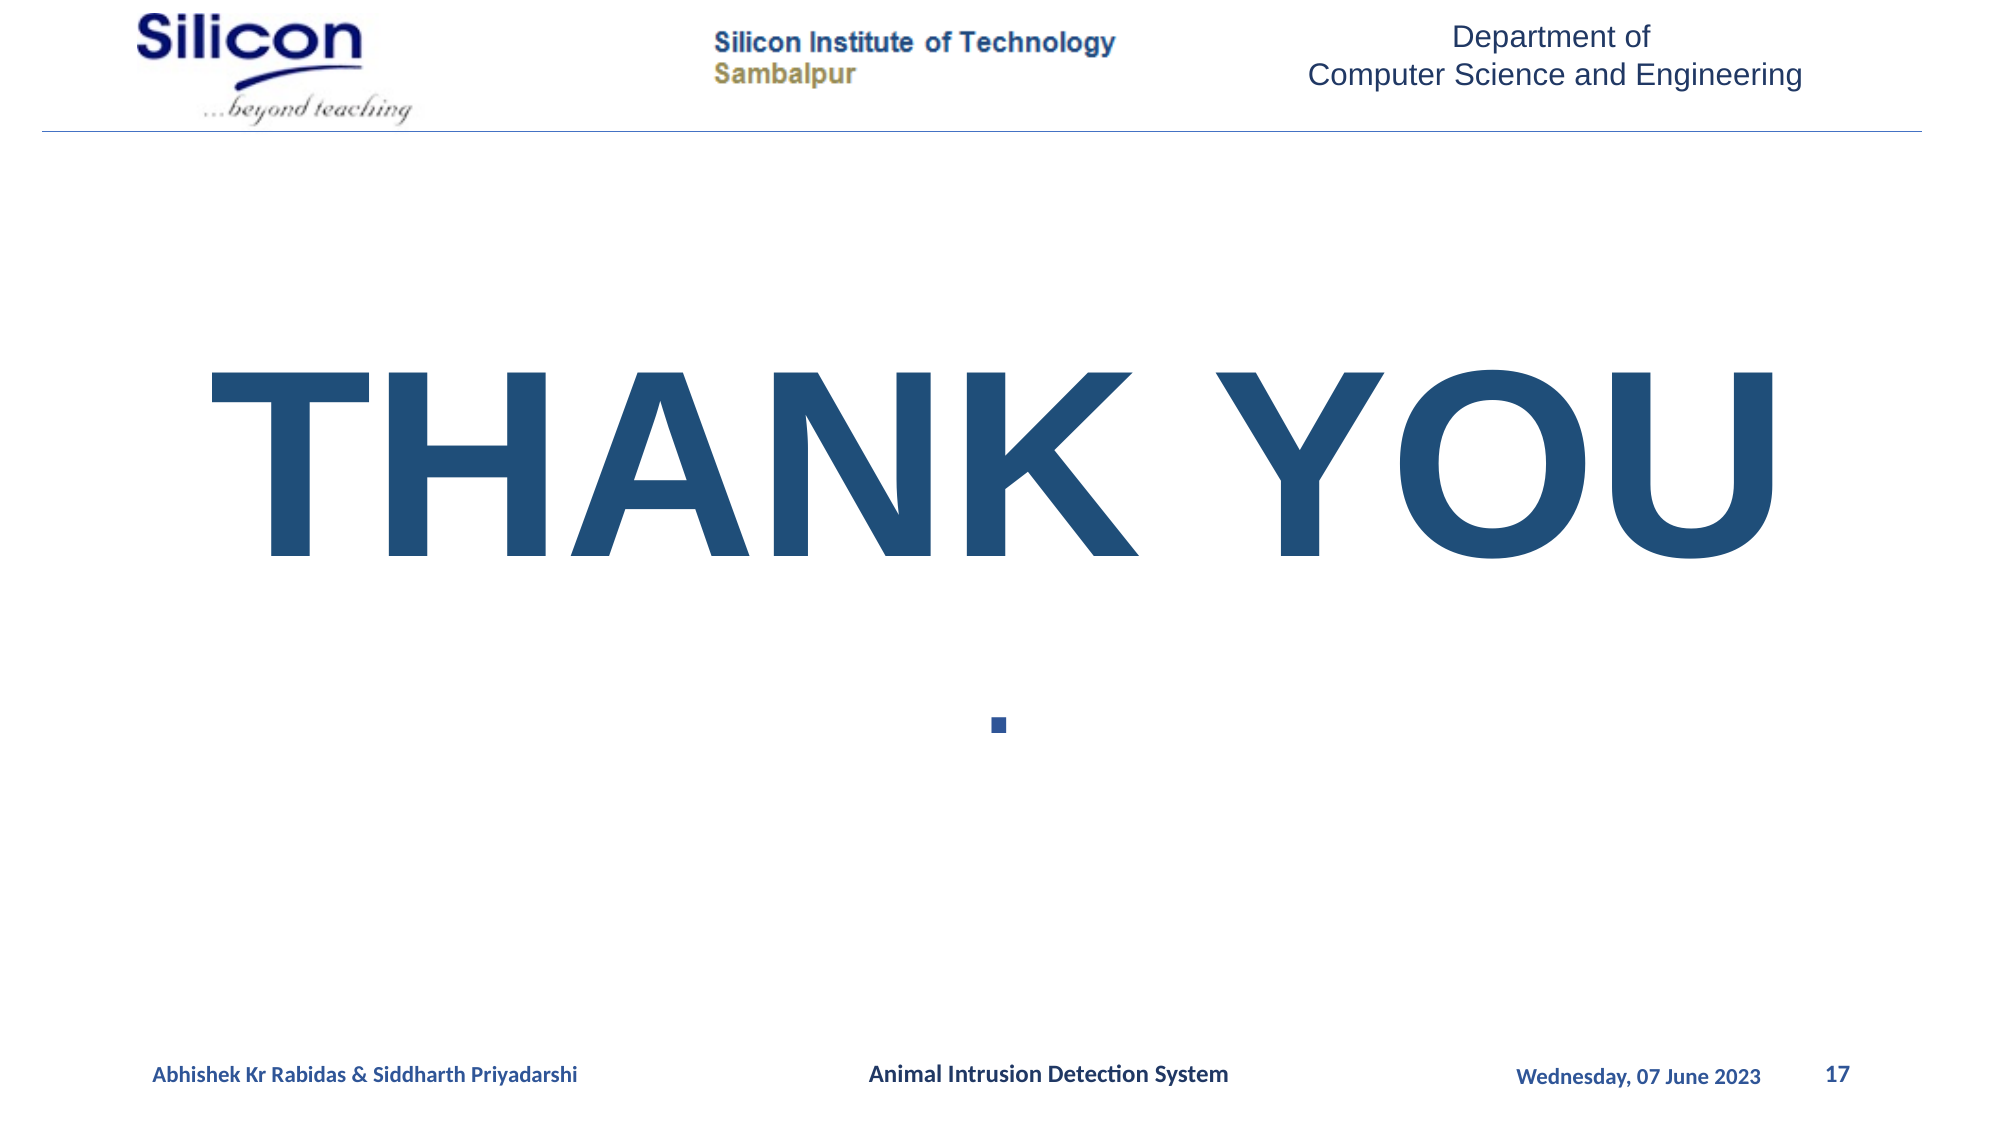

# THANK YOU

.
Animal Intrusion Detection System
17